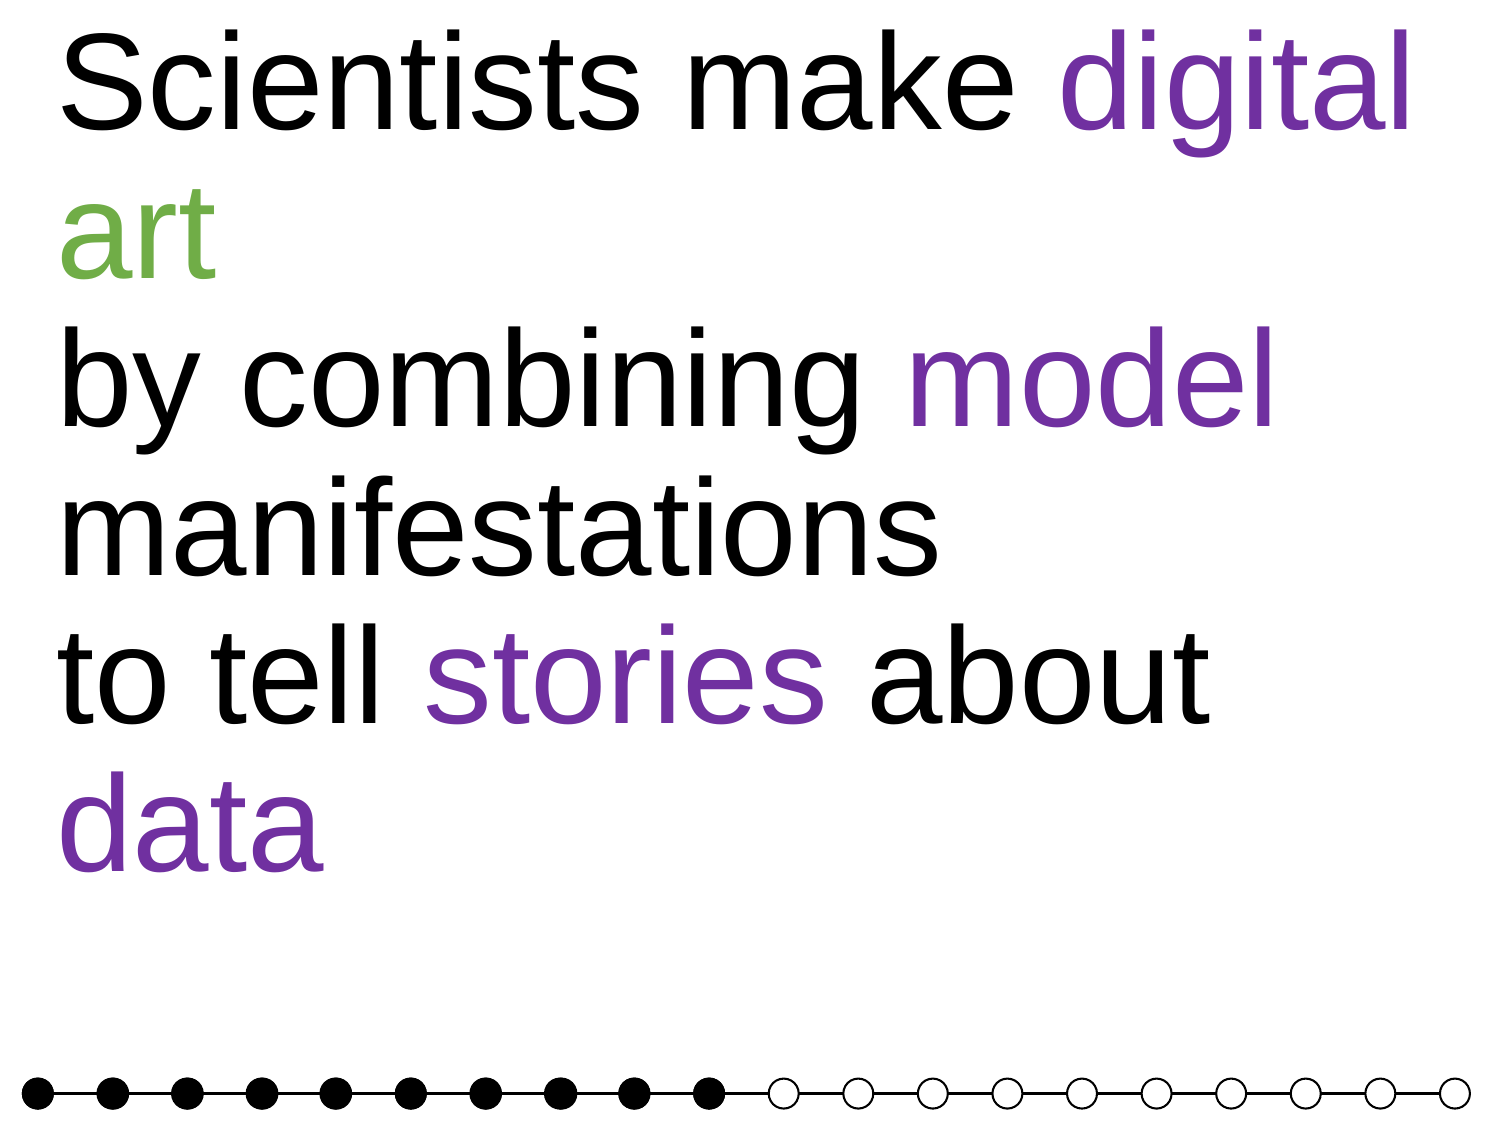

Scientists make digital art
by combining model manifestations
to tell stories about data